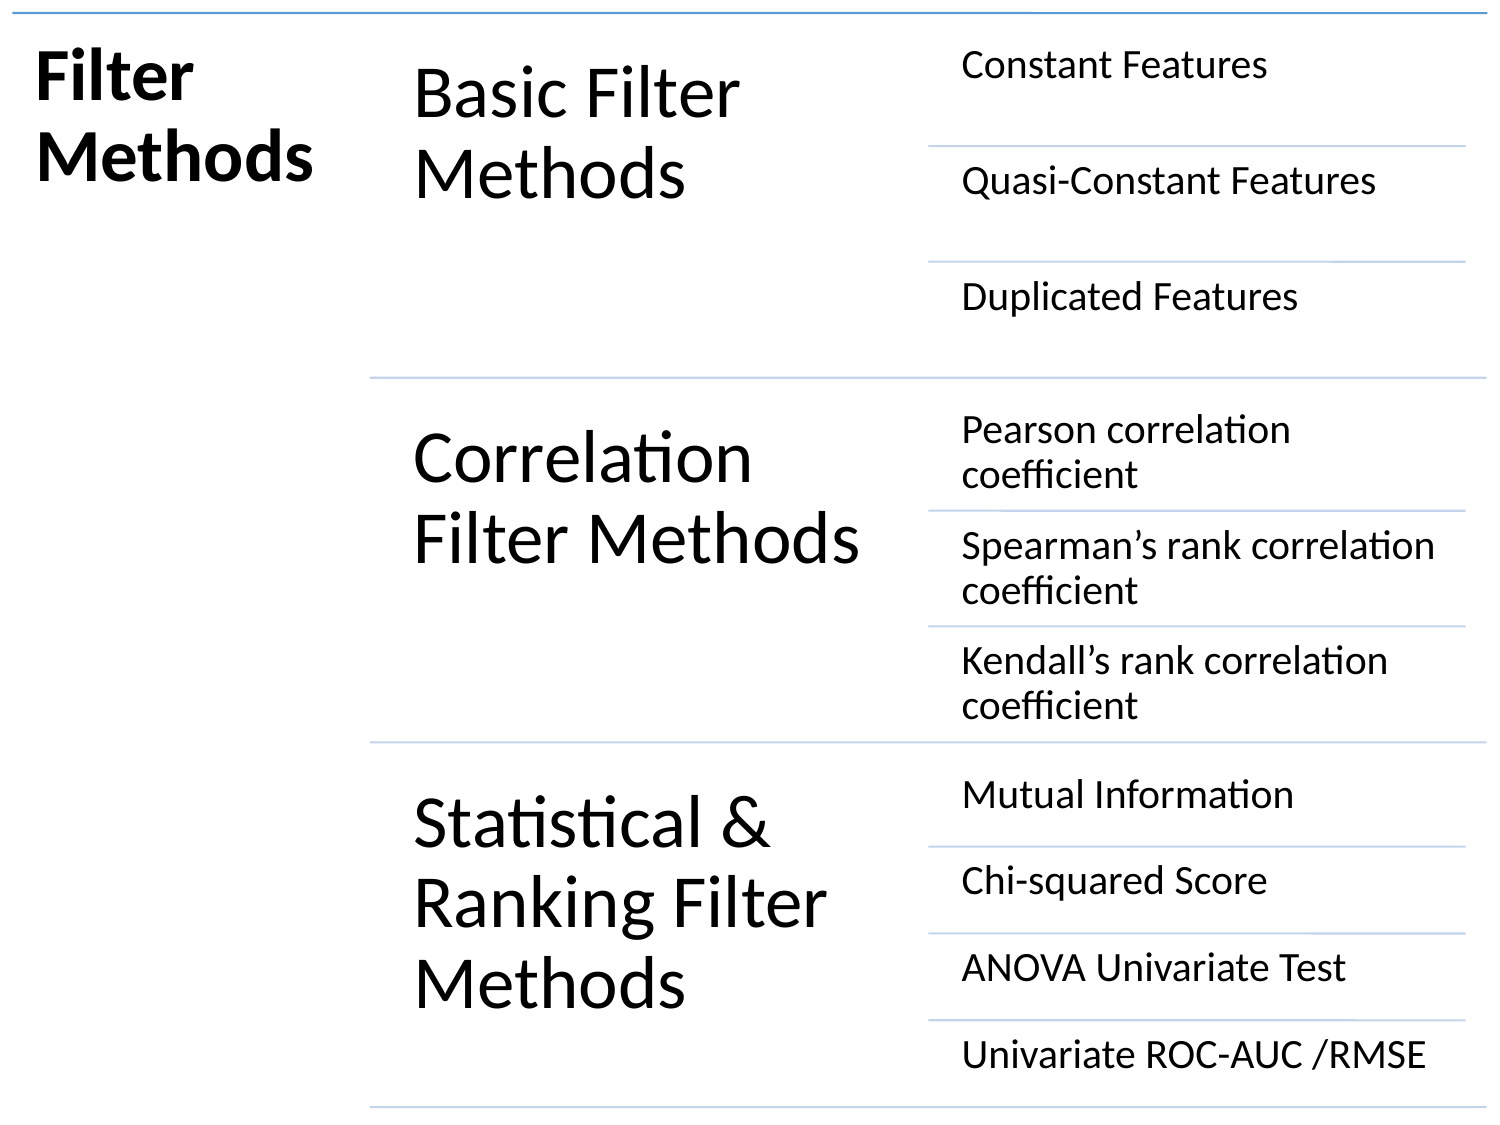

Filter Methods
Basic Filter Methods
Constant Features
Quasi-Constant Features
Duplicated Features
Correlation Filter Methods
Pearson correlation coefficient
Spearman’s rank correlation coefficient
Kendall’s rank correlation coefficient
Statistical & Ranking Filter Methods
Mutual Information
Chi-squared Score
ANOVA Univariate Test
Univariate ROC-AUC /RMSE